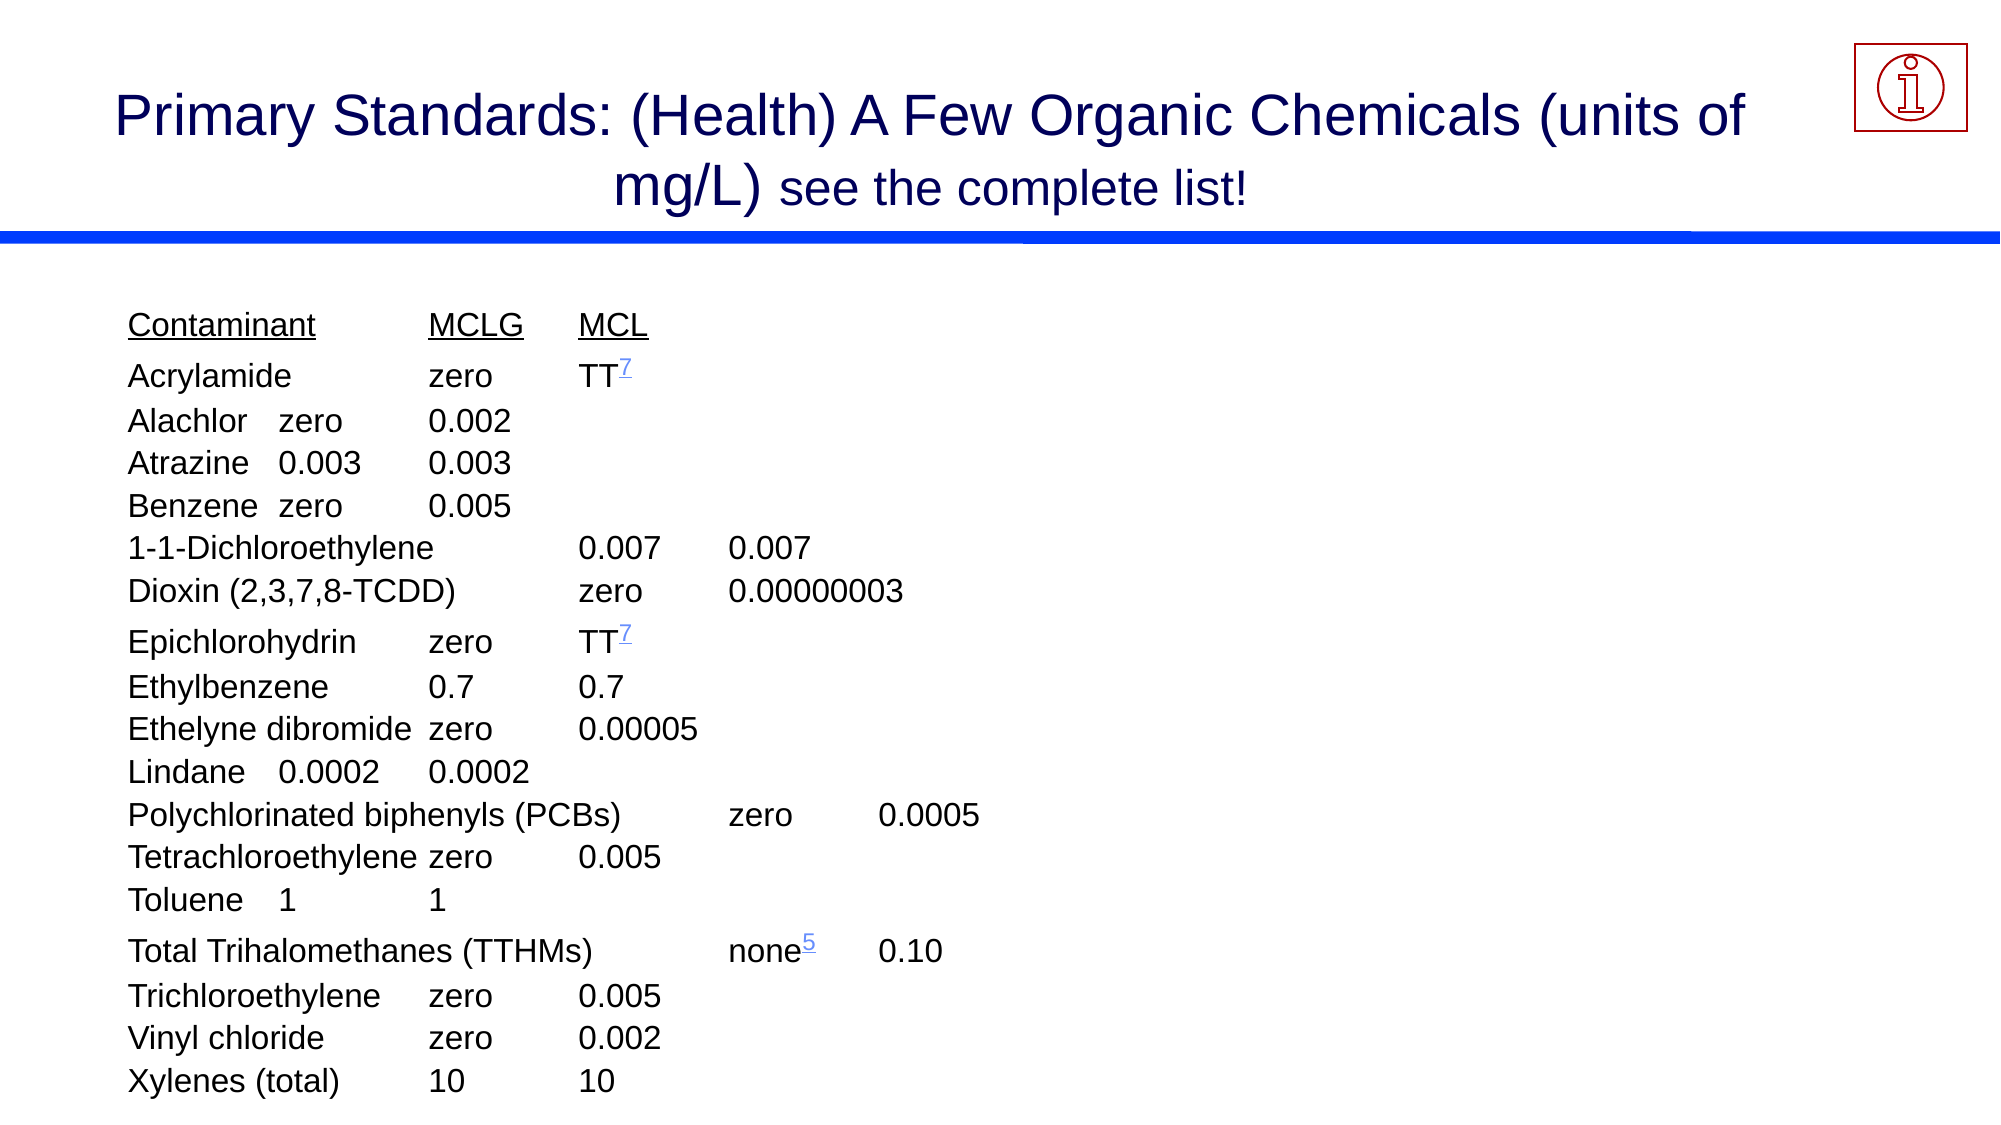

# Primary Standards: (Health) A Few Organic Chemicals (units of mg/L) see the complete list!

Contaminant	MCLG	MCL
Acrylamide	zero	TT7
Alachlor	zero	0.002
Atrazine	0.003	0.003
Benzene	zero	0.005
1-1-Dichloroethylene	0.007	0.007
Dioxin (2,3,7,8-TCDD)	zero	0.00000003
Epichlorohydrin	zero	TT7
Ethylbenzene	0.7	0.7
Ethelyne dibromide	zero	0.00005
Lindane	0.0002	0.0002
Polychlorinated biphenyls (PCBs)	zero	0.0005
Tetrachloroethylene	zero	0.005
Toluene	1	1
Total Trihalomethanes (TTHMs)	none5	0.10
Trichloroethylene	zero	0.005
Vinyl chloride	zero	0.002
Xylenes (total)	10	10